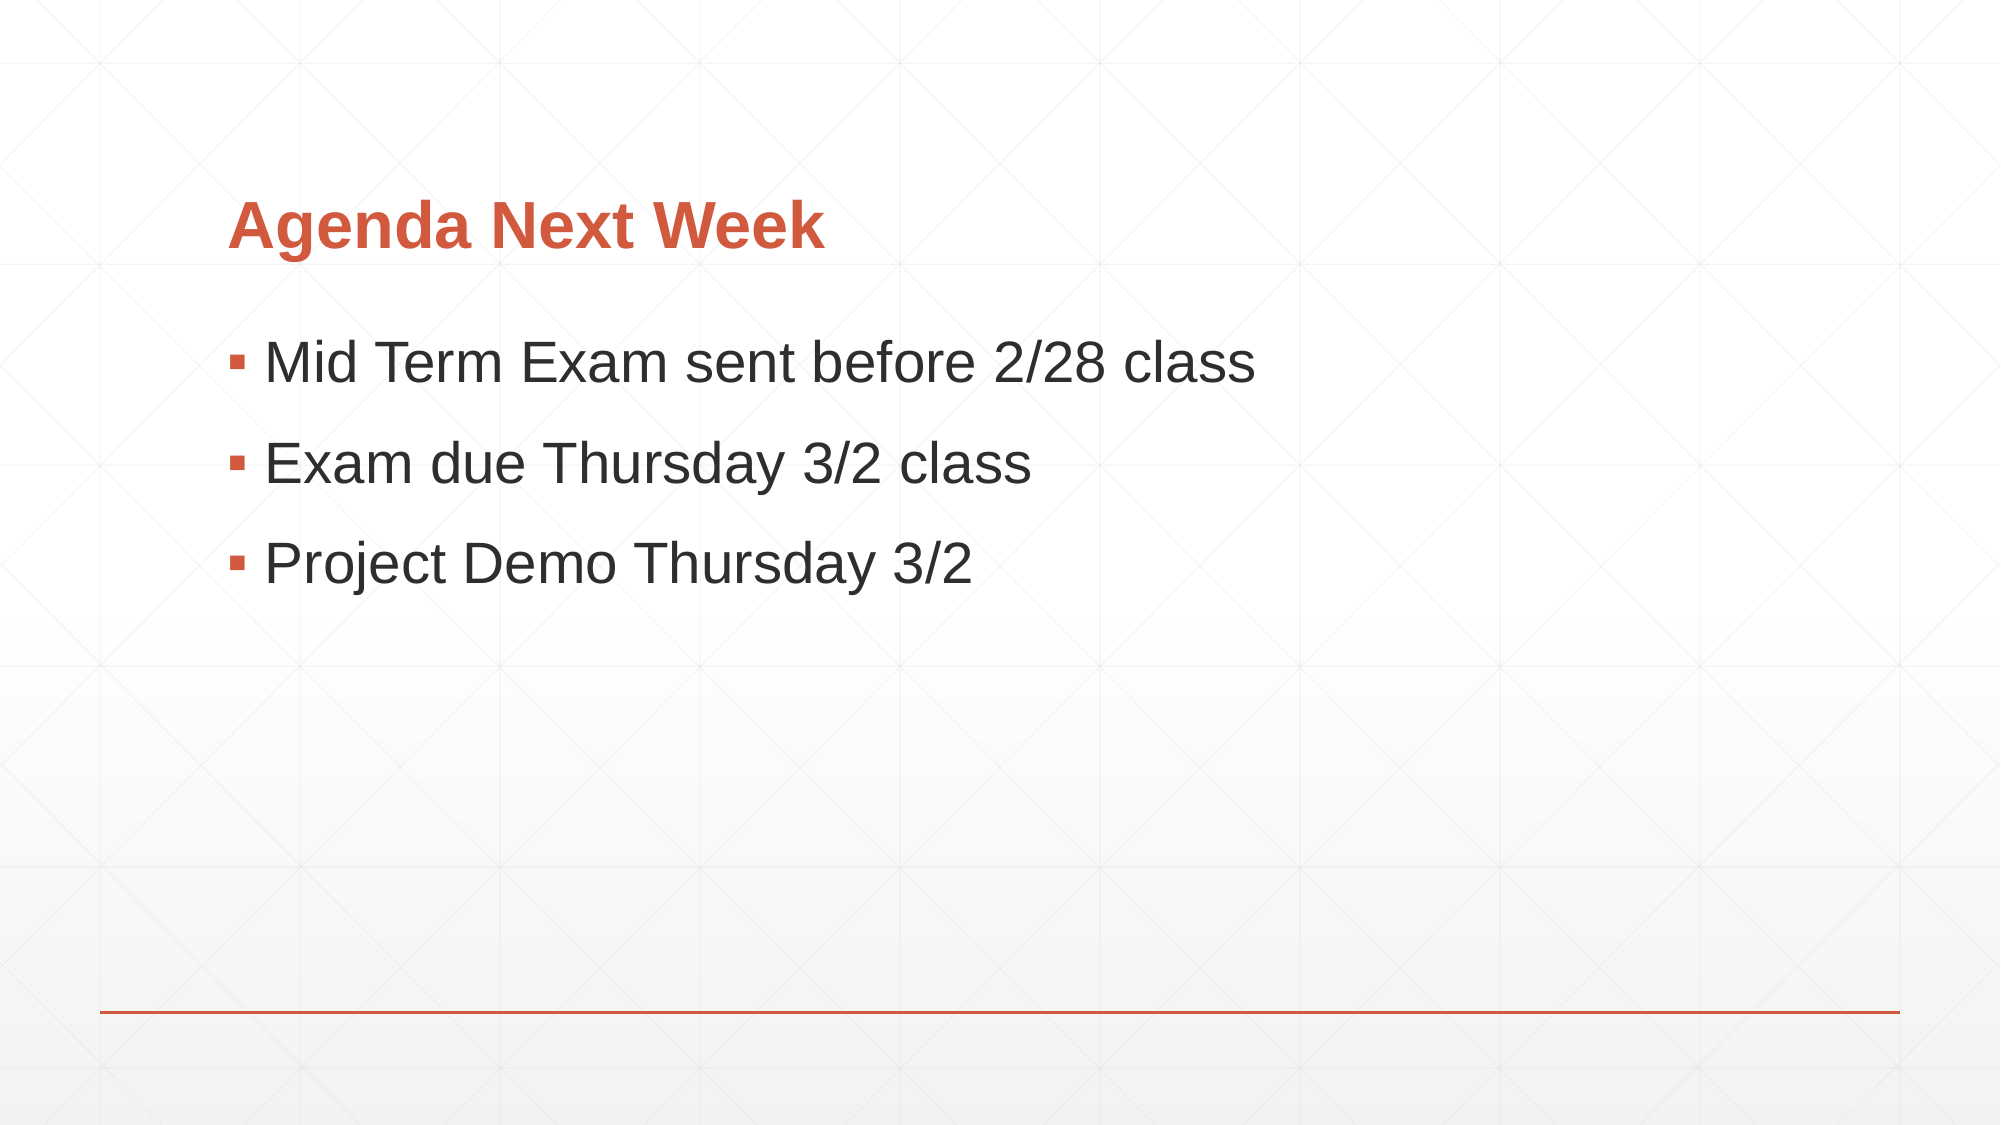

# Agenda Next Week
Mid Term Exam sent before 2/28 class
Exam due Thursday 3/2 class
Project Demo Thursday 3/2